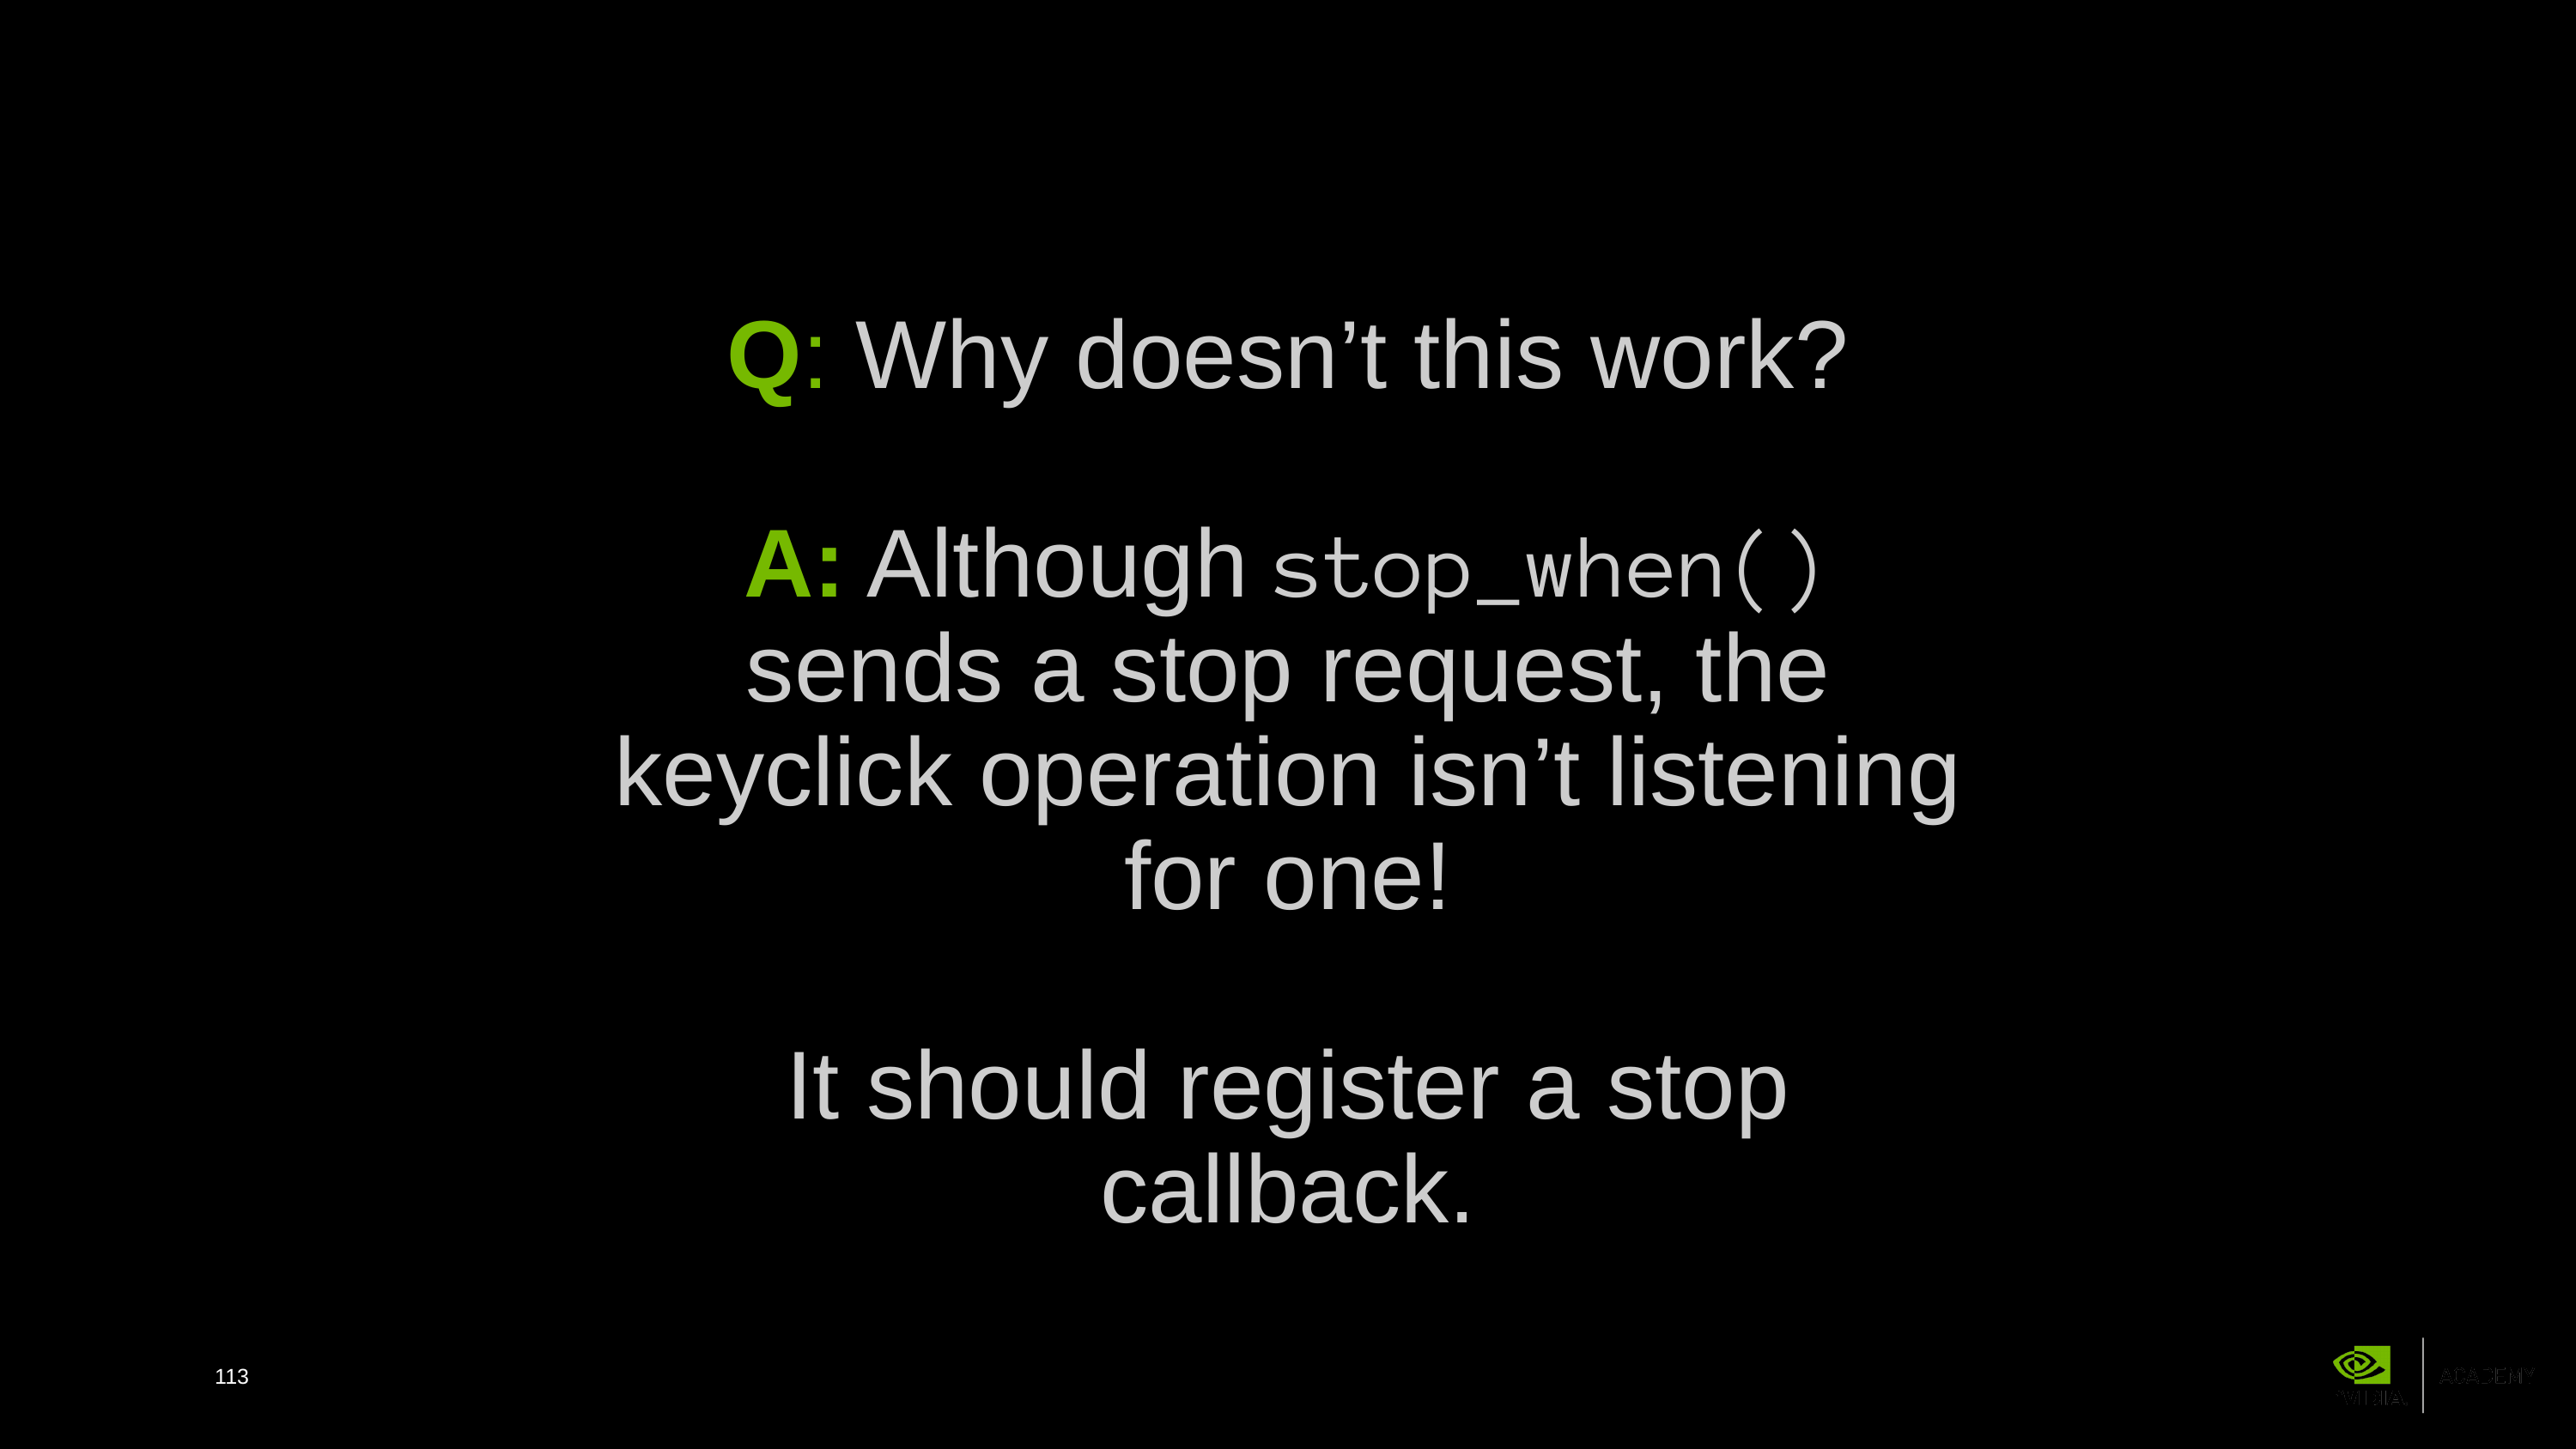

Q: Why doesn’t this work?

A: Although stop_when() sends a stop request, the keyclick operation isn’t listening for one!

It should register a stop callback.
113